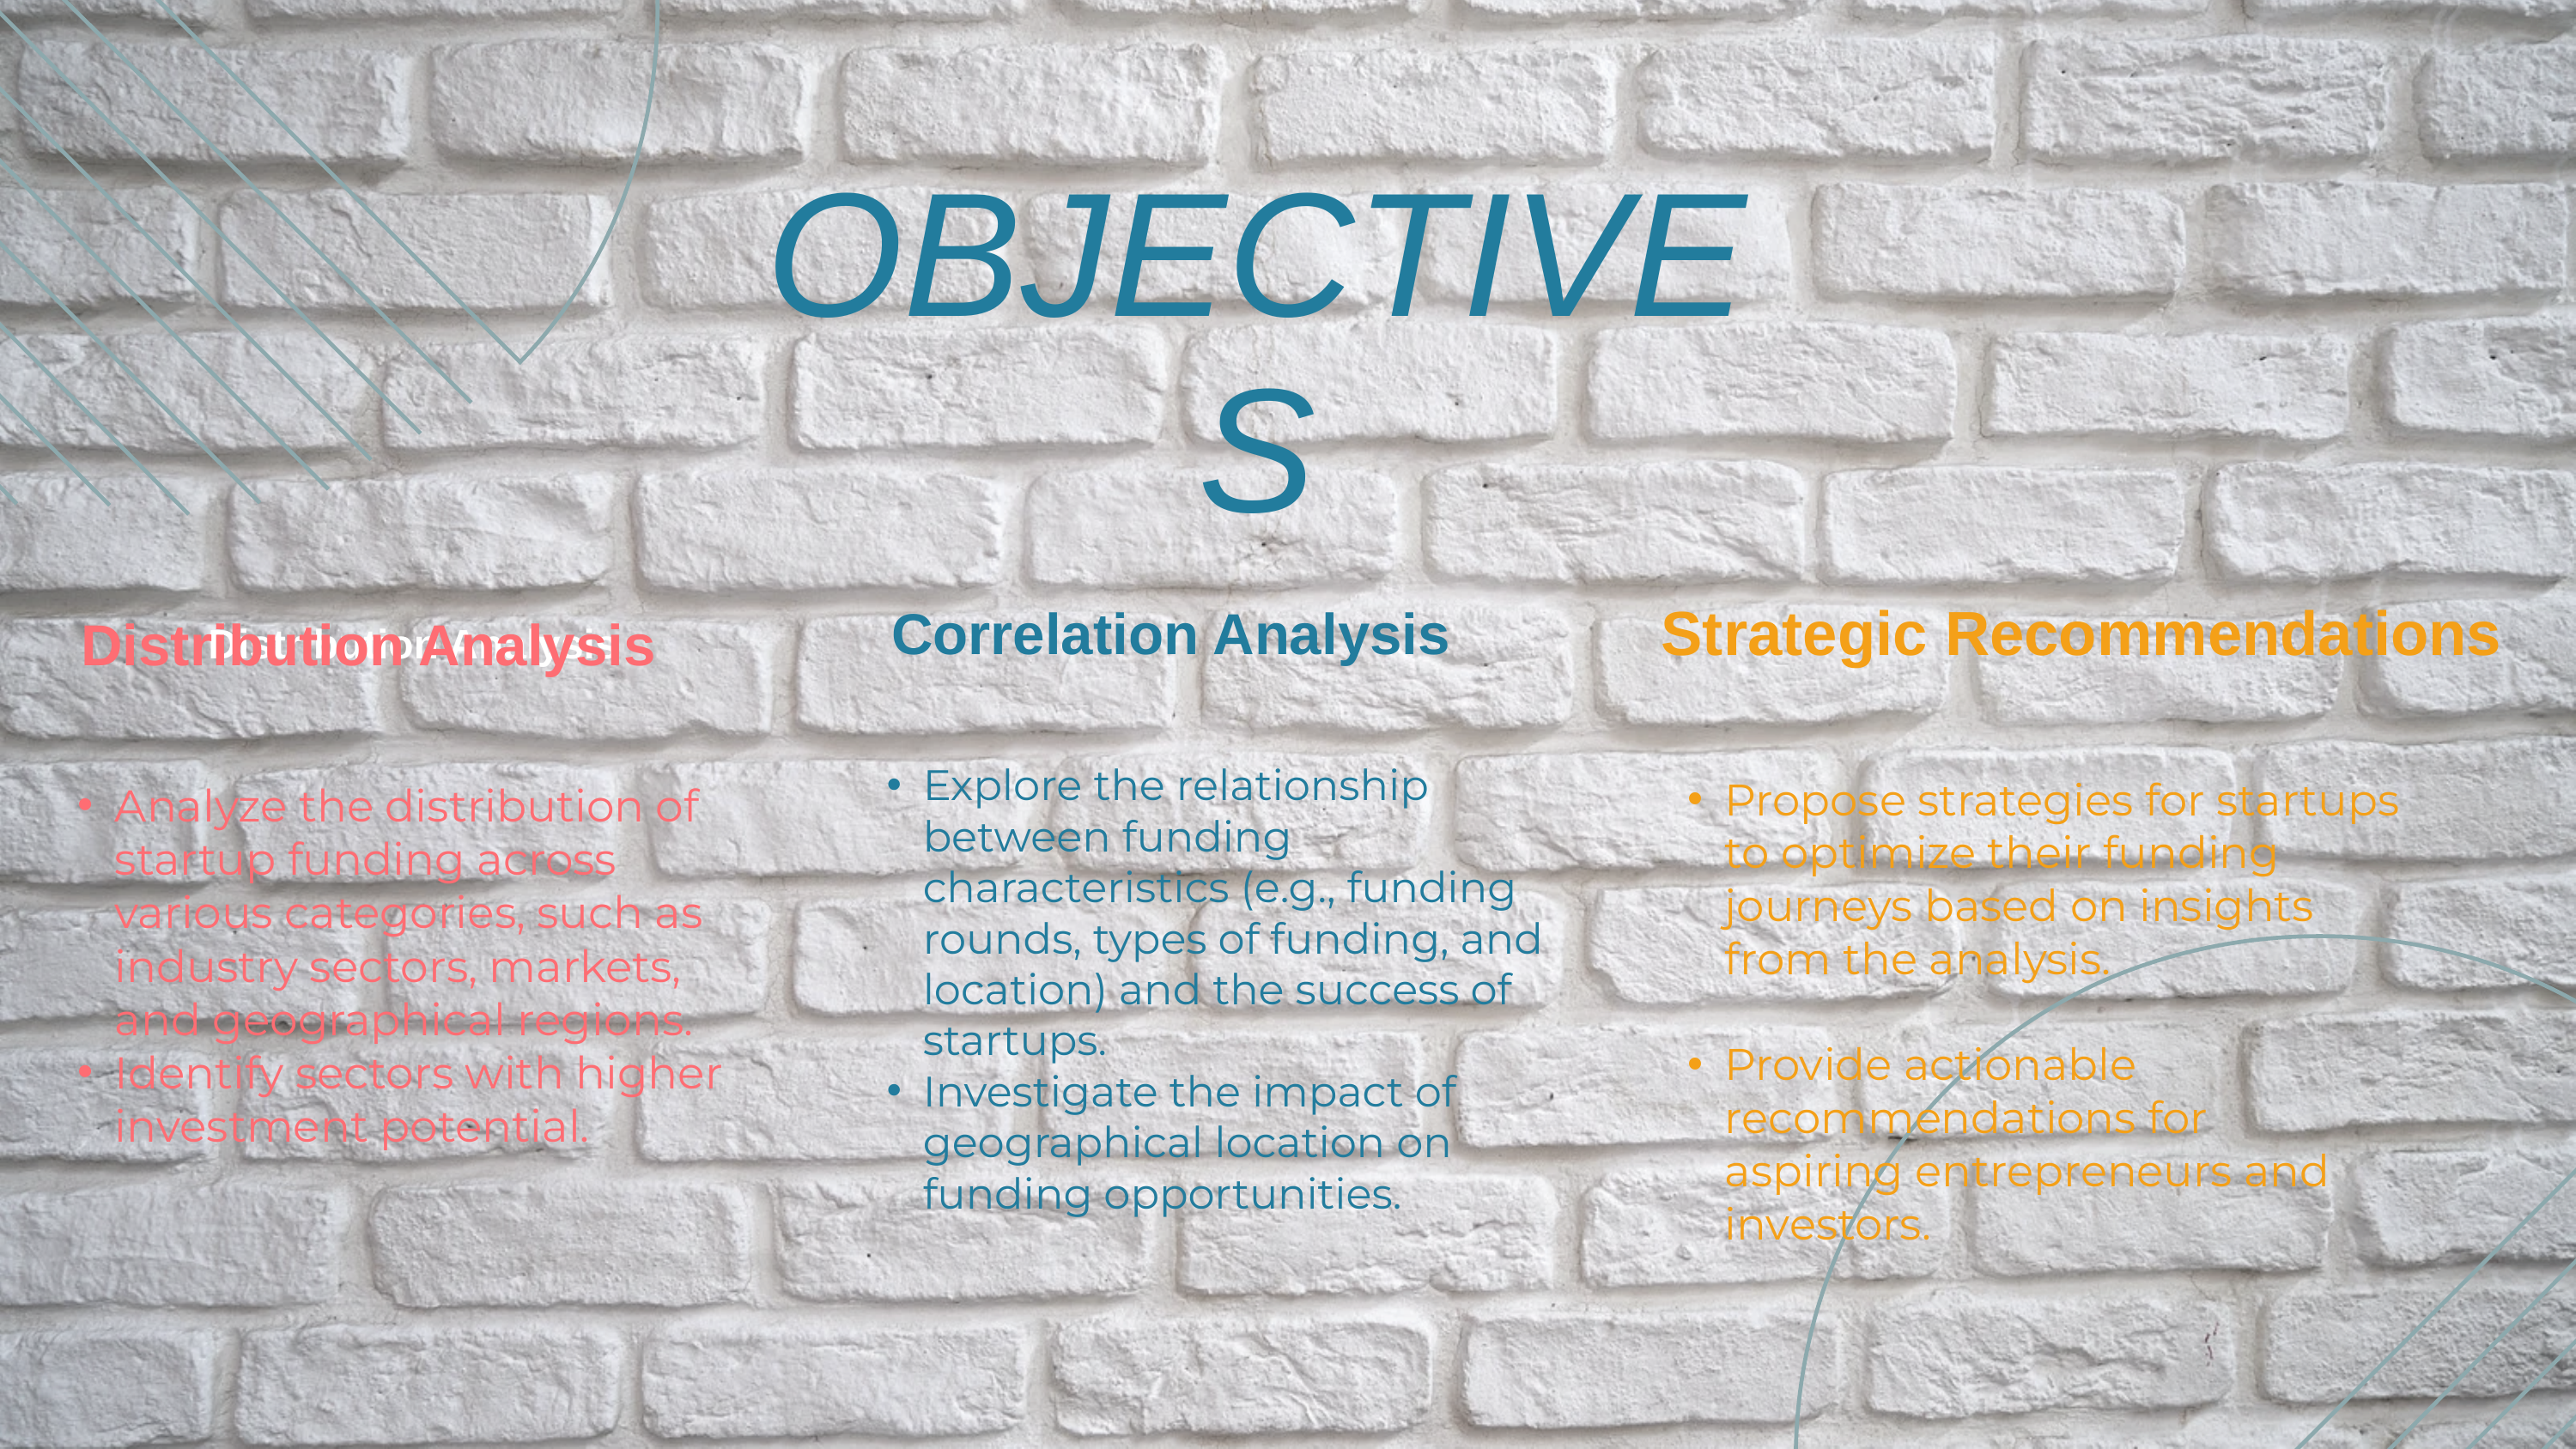

OBJECTIVES
Strategic Recommendations
Correlation Analysis
Distribution Analysis
Distribution Analysis

Explore the relationship between funding characteristics (e.g., funding rounds, types of funding, and location) and the success of startups.
Investigate the impact of geographical location on funding opportunities.

Propose strategies for startups to optimize their funding journeys based on insights from the analysis.

Provide actionable recommendations for  aspiring entrepreneurs and investors.

Analyze the distribution of startup funding across various categories, such as industry sectors, markets, and geographical regions.
Identify sectors with higher investment potential.